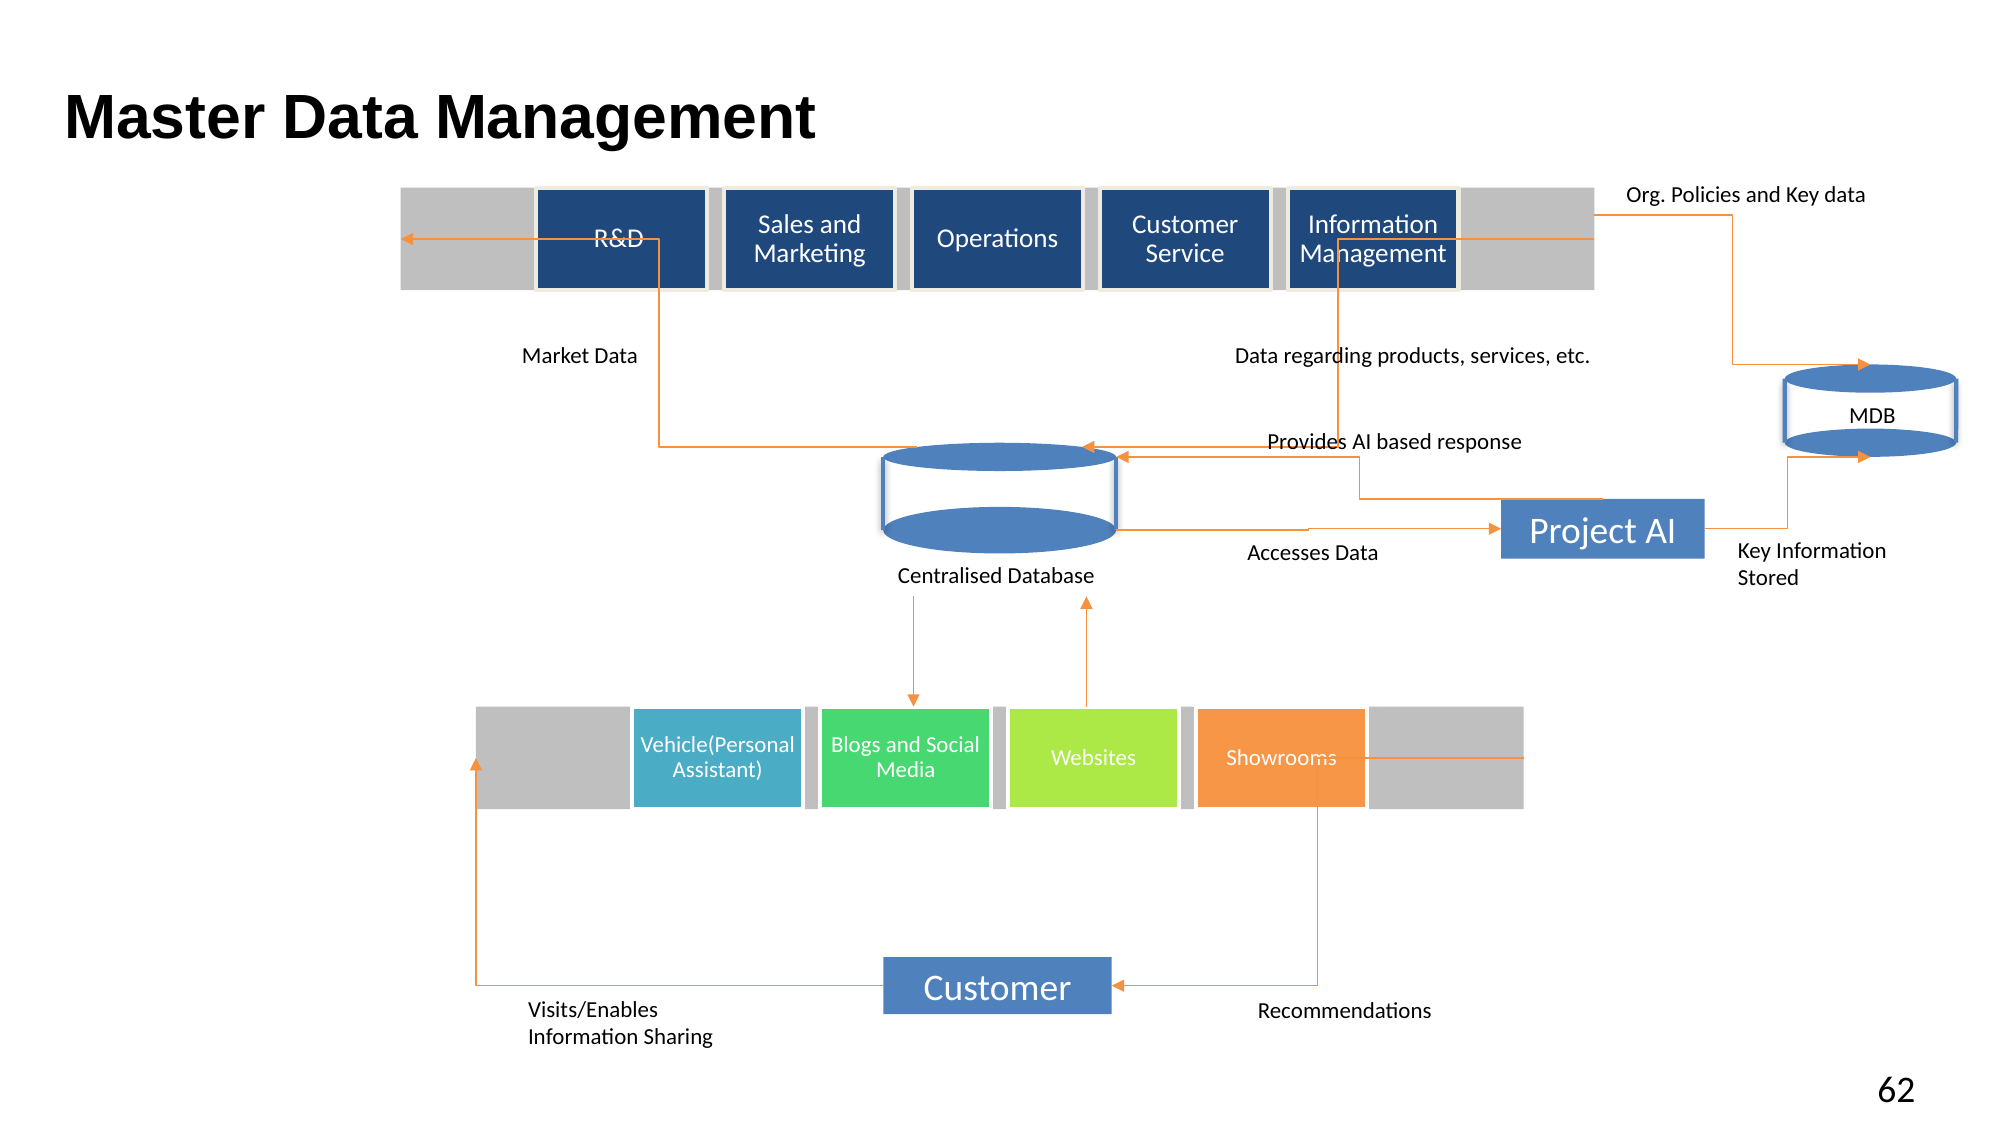

# Master Data Management
Org. Policies and Key data
R&D
Sales and Marketing
Operations
Customer Service
Information Management
Market Data
Data regarding products, services, etc.

MDB
Provides AI based response

Project AI

Key Information Stored
Accesses Data
Centralised Database
Vehicle(Personal Assistant)
Blogs and Social Media
Websites
Showrooms
Customer
Visits/Enables Information Sharing
Recommendations
62